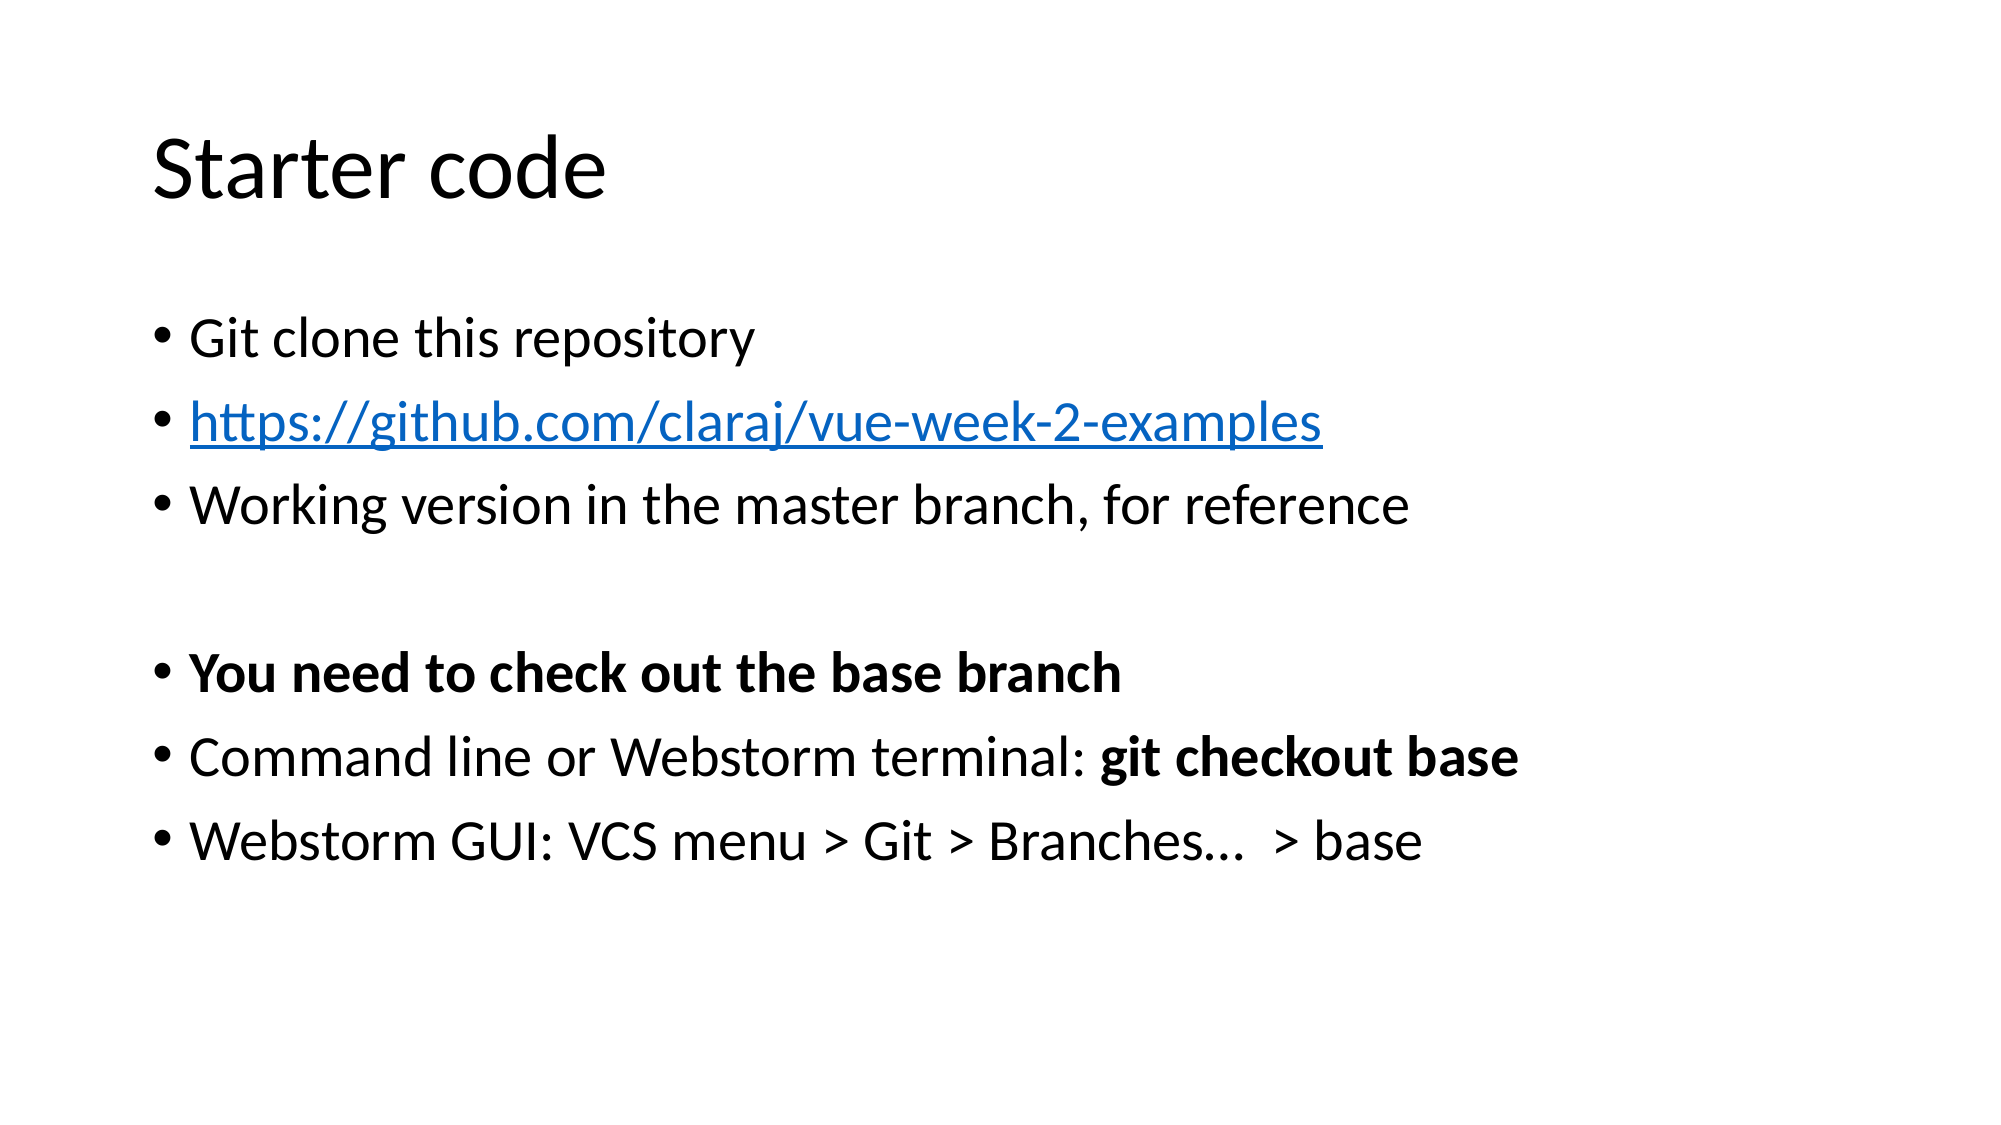

# Starter code
Git clone this repository
https://github.com/claraj/vue-week-2-examples
Working version in the master branch, for reference

You need to check out the base branch
Command line or Webstorm terminal: git checkout base
Webstorm GUI: VCS menu > Git > Branches…  > base